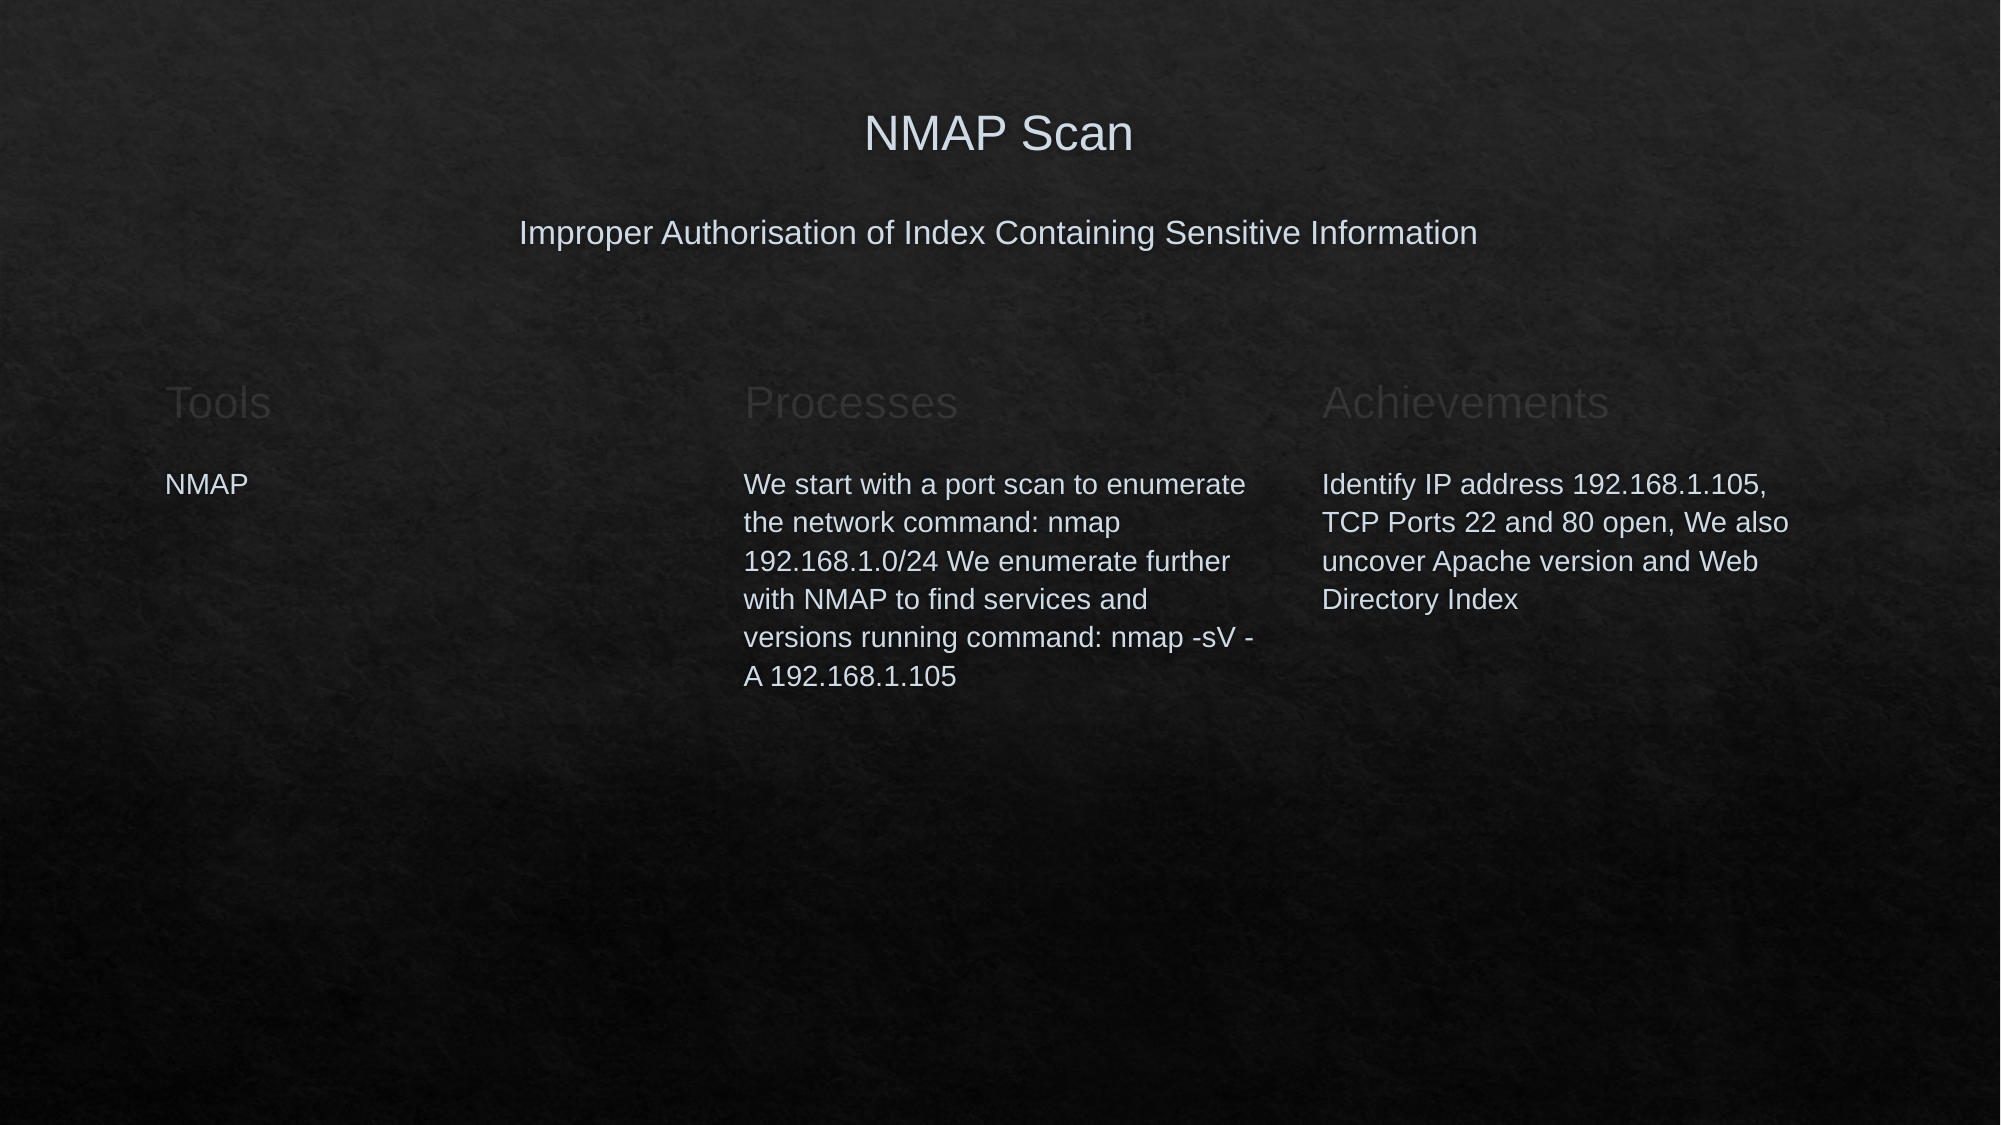

# NMAP Scan Improper Authorisation of Index Containing Sensitive Information
Processes
Tools

Achievements
Identify IP address 192.168.1.105, TCP Ports 22 and 80 open, We also uncover Apache version and Web Directory Index
NMAP
We start with a port scan to enumerate the network command: nmap 192.168.1.0/24 We enumerate further with NMAP to find services and versions running command: nmap -sV -A 192.168.1.105